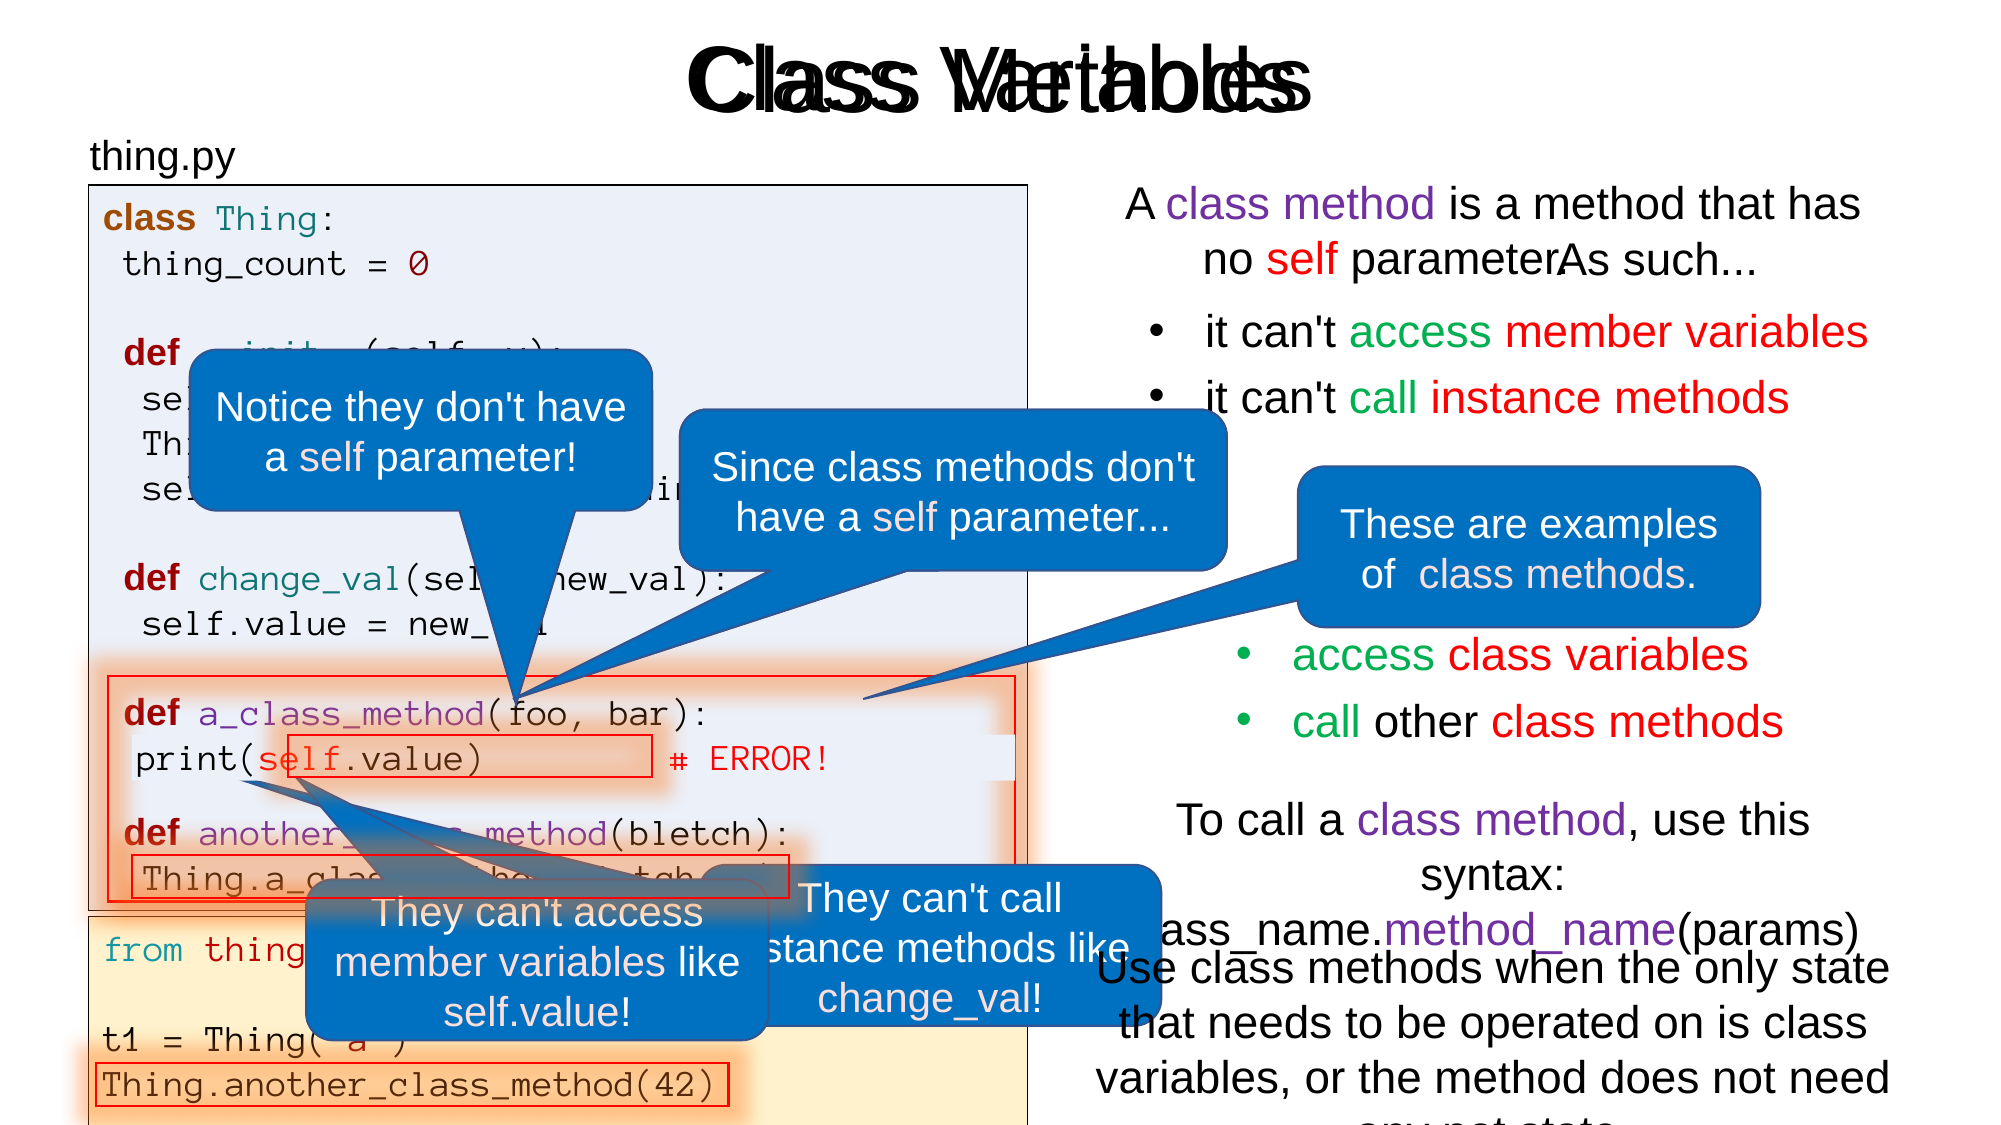

# Class Variables
Class Methods
thing.py
class Thing:
 thing_count = 0

 def __init__(self, v):
  self.value = v
  Thing.thing_count += 1
  self.thing_num = Thing.thing_count
A class method is a method that has no self parameter. As such...
class Thing:
 thing_count = 0

 def __init__(self, v):
  self.value = v
  Thing.thing_count += 1
  self.thing_num = Thing.thing_count
 def change_val(self, new_val):
  self.value = new_val

 def a_class_method(foo, bar):
  return Thing.thing_count * foo + bar

 def another_class_method(bletch):
  Thing.a_class_method(bletch,20)

As such...
it can't access member variables
Notice they don't have a self parameter!
it can't call instance methods
Since class methods don't have a self parameter...
Since class methods don't have a self parameter...
So what can they do?
These are examples of  class methods.
from thing import Thing

t1 = Thing("a")
print(f"{t1.thing_num} {Thing.thing_count}")
t2 = Thing("b")
print(f"{t1.thing_num} {Thing.thing_count}")
print(f"{t2.thing_num} {Thing.thing_count}")
They can......
access class variables

call other class methods
self.change_val(bar)   # ERROR!

print(self.value)         # ERROR!

To call a class method, use this syntax:
class_name.method_name(params)

They can't call instance methods like change_val!
They can't access member variables like self.value!
from thing import Thing

t1 = Thing("a")
Thing.another_class_method(42)
Use class methods when the only state that needs to be operated on is class variables, or the method does not need any not state.